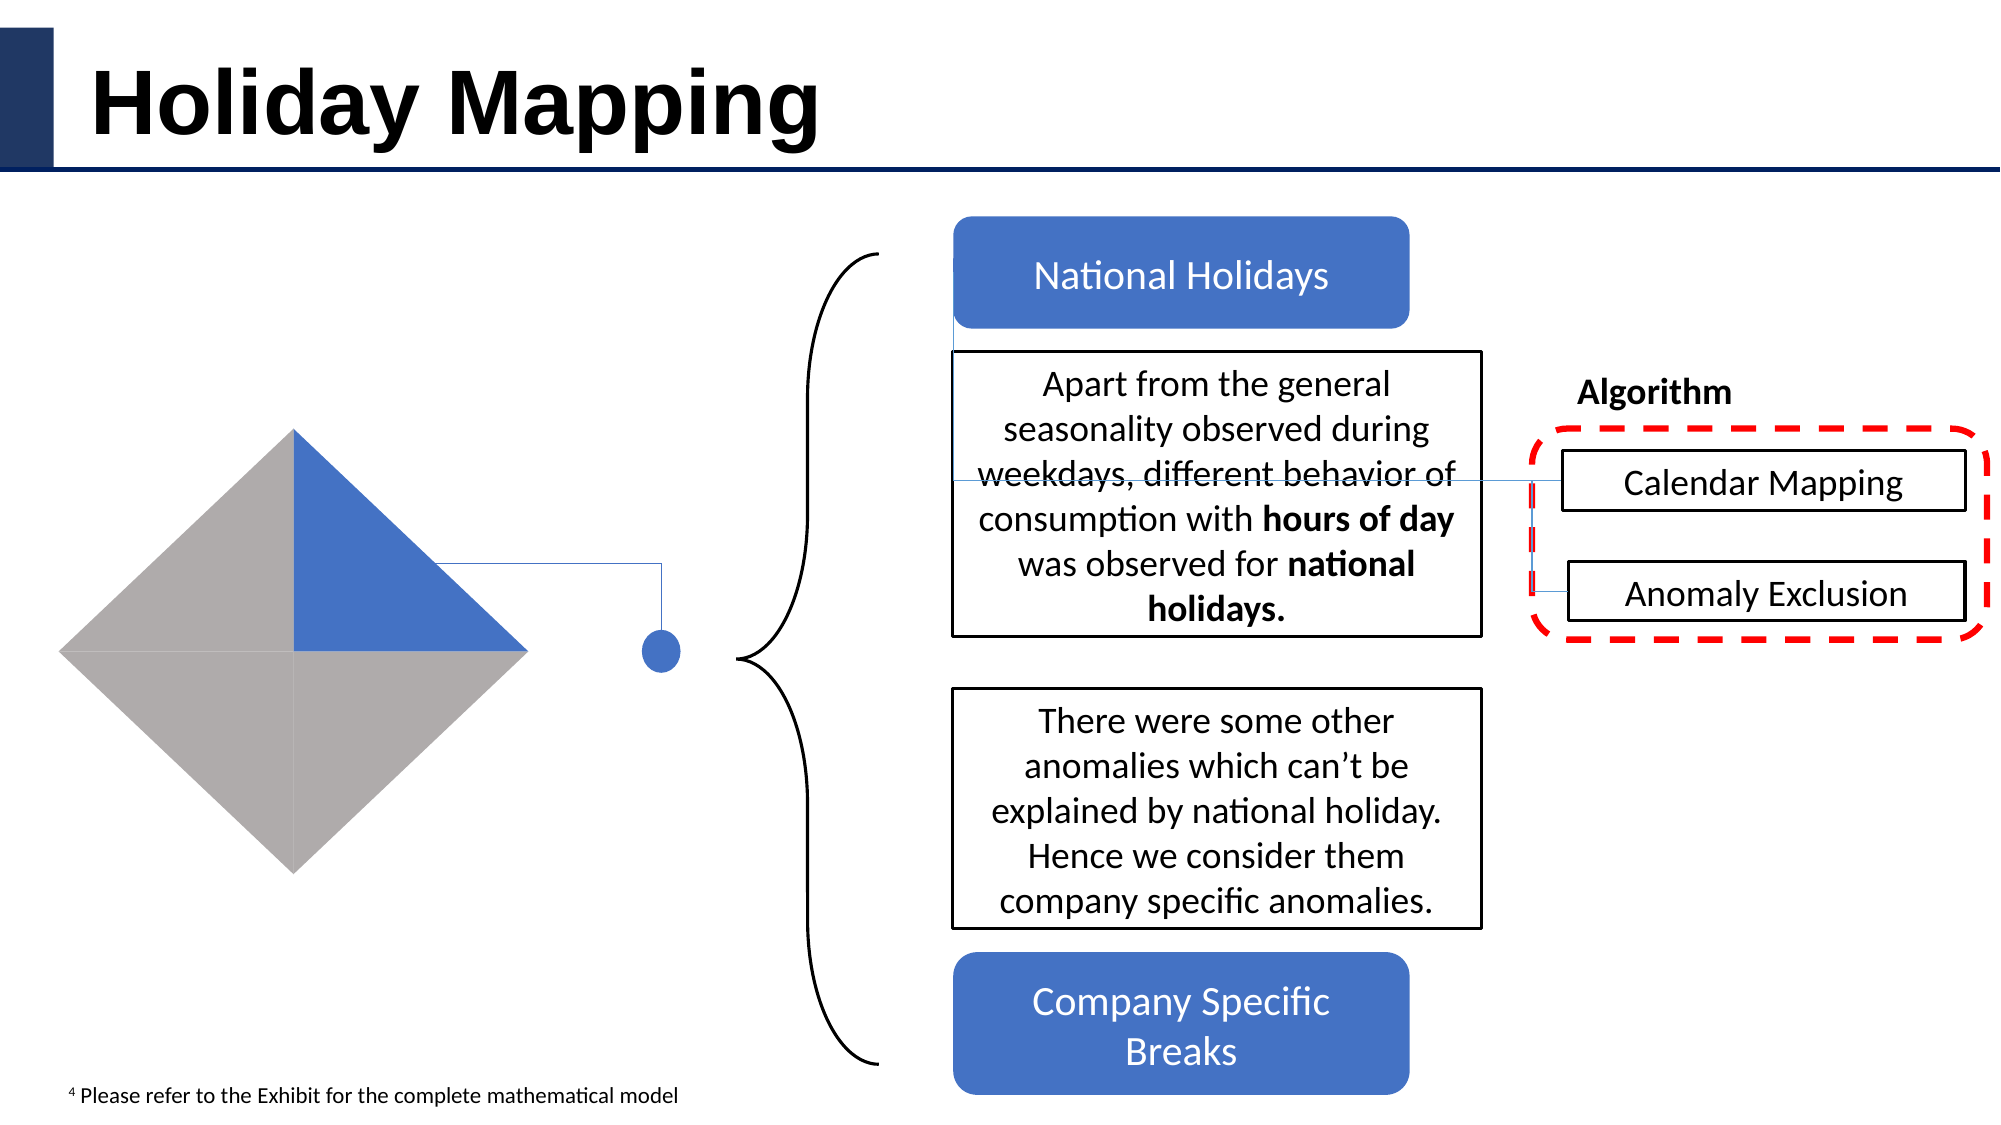

Holiday Mapping
National Holidays

Apart from the general seasonality observed during weekdays, different behavior of consumption with hours of day was observed for national holidays.
Algorithm

Calendar Mapping

Anomaly Exclusion

There were some other anomalies which can’t be explained by national holiday. Hence we consider them company specific anomalies.
Company Specific Breaks
4 Please refer to the Exhibit for the complete mathematical model